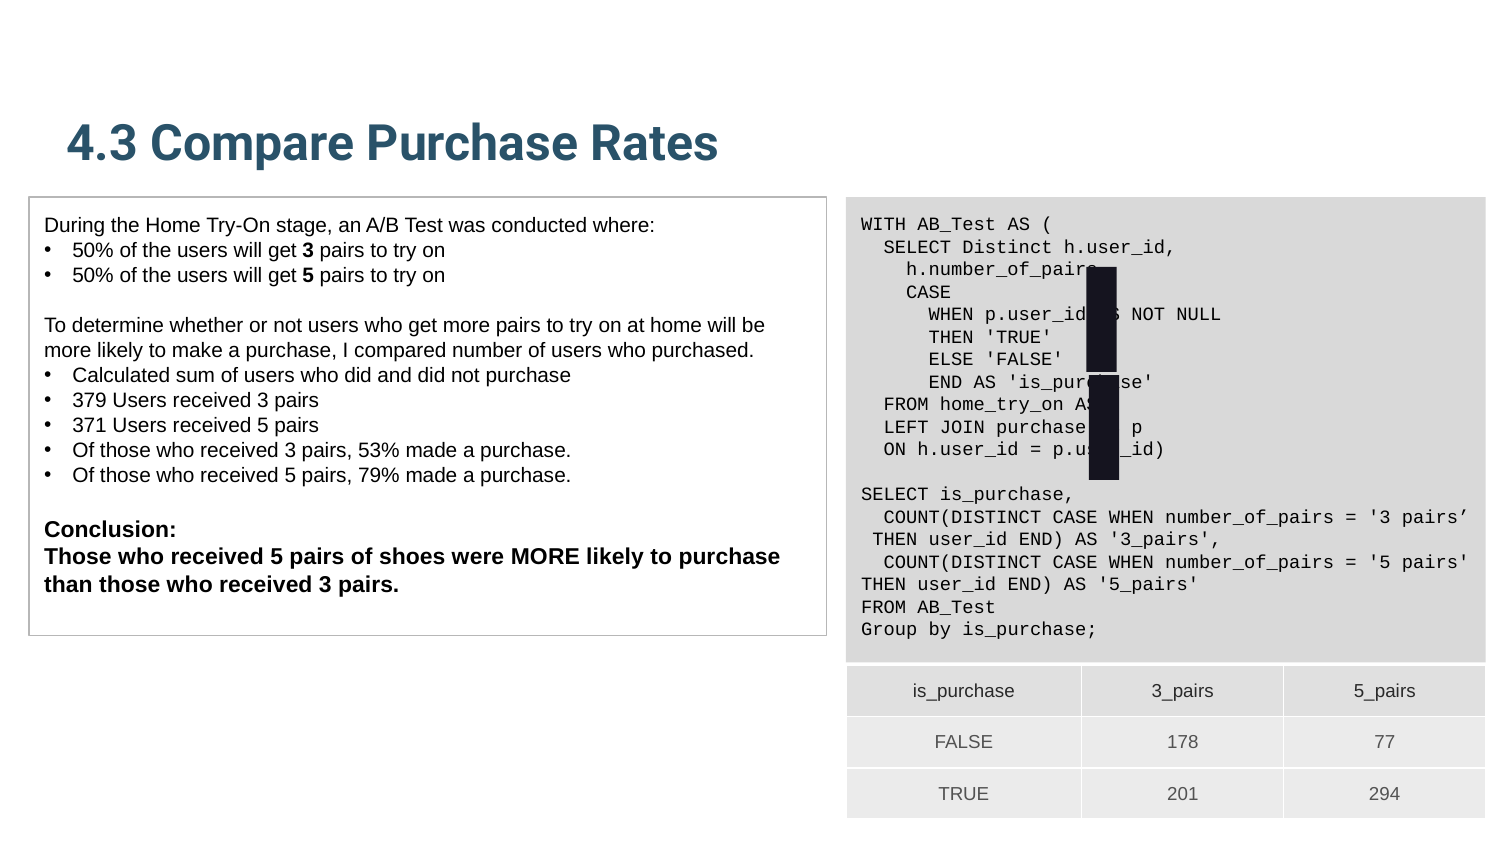

4.3 Compare Purchase Rates
During the Home Try-On stage, an A/B Test was conducted where:
50% of the users will get 3 pairs to try on
50% of the users will get 5 pairs to try on

To determine whether or not users who get more pairs to try on at home will be more likely to make a purchase, I compared number of users who purchased.
Calculated sum of users who did and did not purchase
379 Users received 3 pairs
371 Users received 5 pairs
Of those who received 3 pairs, 53% made a purchase.
Of those who received 5 pairs, 79% made a purchase.

Conclusion:
Those who received 5 pairs of shoes were MORE likely to purchase than those who received 3 pairs.
WITH AB_Test AS (
  SELECT Distinct h.user_id,
    h.number_of_pairs,
    CASE
      WHEN p.user_id IS NOT NULL
      THEN 'TRUE'
      ELSE 'FALSE'
      END AS 'is_purchase'
  FROM home_try_on AS h
  LEFT JOIN purchase AS p
  ON h.user_id = p.user_id)

SELECT is_purchase,
  COUNT(DISTINCT CASE WHEN number_of_pairs = '3 pairs’  THEN user_id END) AS '3_pairs',
  COUNT(DISTINCT CASE WHEN number_of_pairs = '5 pairs' THEN user_id END) AS '5_pairs'
FROM AB_Test
Group by is_purchase;

| is\_purchase | 3\_pairs | 5\_pairs |
| --- | --- | --- |
| FALSE | 178 | 77 |
| TRUE | 201 | 294 |